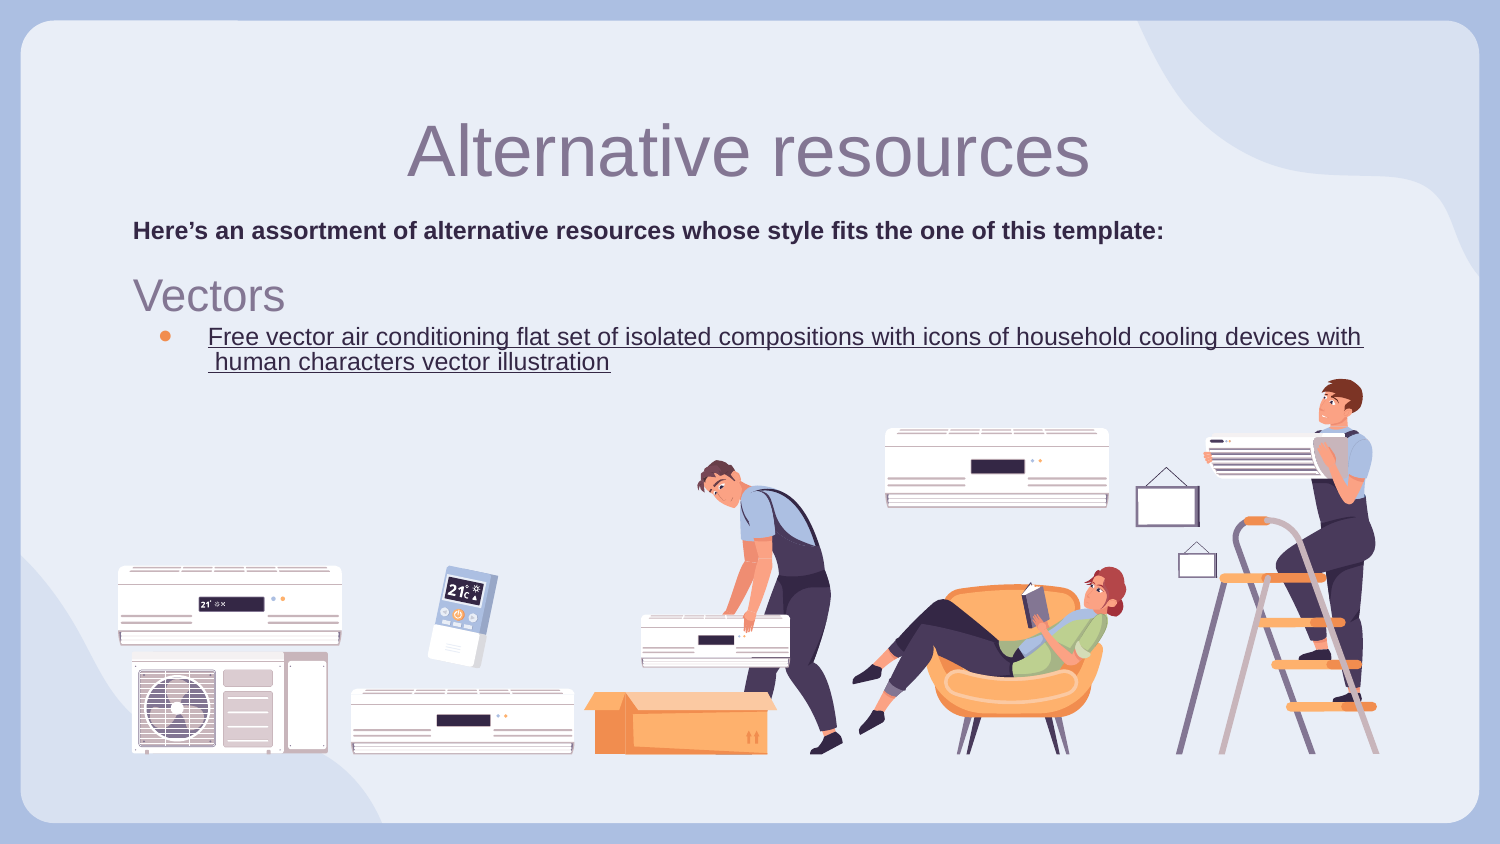

# Alternative resources
Here’s an assortment of alternative resources whose style fits the one of this template:
Vectors
Free vector air conditioning flat set of isolated compositions with icons of household cooling devices with human characters vector illustration